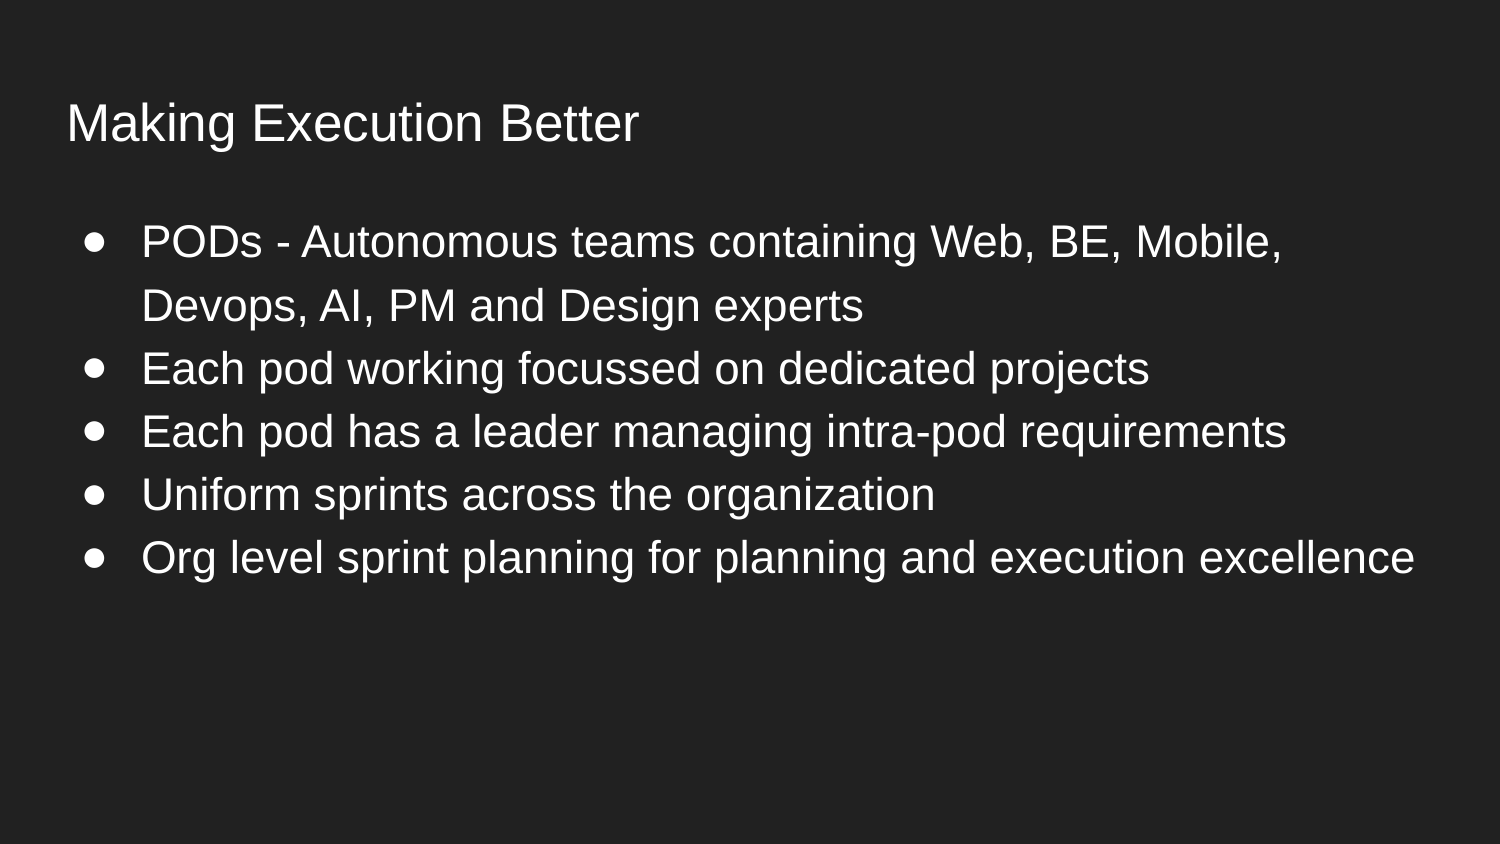

# Making Execution Better
PODs - Autonomous teams containing Web, BE, Mobile, Devops, AI, PM and Design experts
Each pod working focussed on dedicated projects
Each pod has a leader managing intra-pod requirements
Uniform sprints across the organization
Org level sprint planning for planning and execution excellence